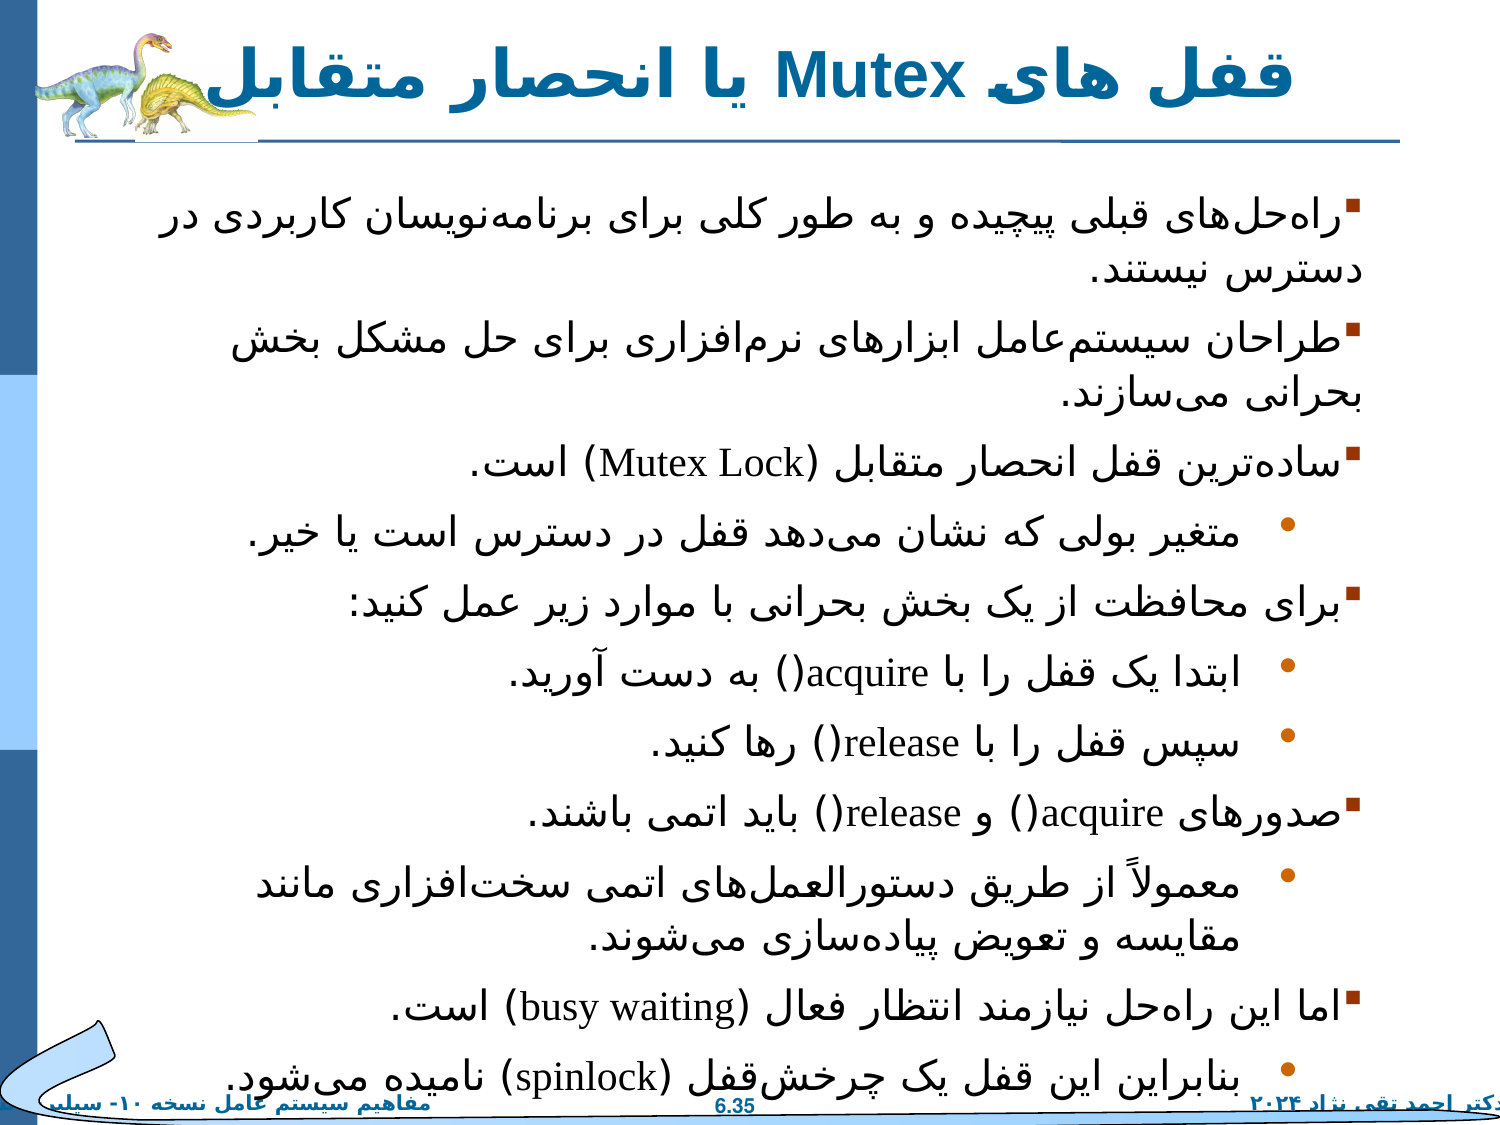

# قفل های Mutex یا انحصار متقابل
راه‌حل‌های قبلی پیچیده و به طور کلی برای برنامه‌نویسان کاربردی در دسترس نیستند.
طراحان سیستم‌عامل ابزارهای نرم‌افزاری برای حل مشکل بخش بحرانی می‌سازند.
ساده‌ترین قفل انحصار متقابل (Mutex Lock) است.
متغیر بولی که نشان می‌دهد قفل در دسترس است یا خیر.
برای محافظت از یک بخش بحرانی با موارد زیر عمل کنید:
ابتدا یک قفل را با acquire() به دست آورید.
سپس قفل را با release() رها کنید.
صدورهای acquire() و release() باید اتمی باشند.
معمولاً از طریق دستورالعمل‌های اتمی سخت‌افزاری مانند مقایسه و تعویض پیاده‌سازی می‌شوند.
اما این راه‌حل نیازمند انتظار فعال (busy waiting) است.
بنابراین این قفل یک چرخش‌قفل (spinlock) نامیده می‌شود.